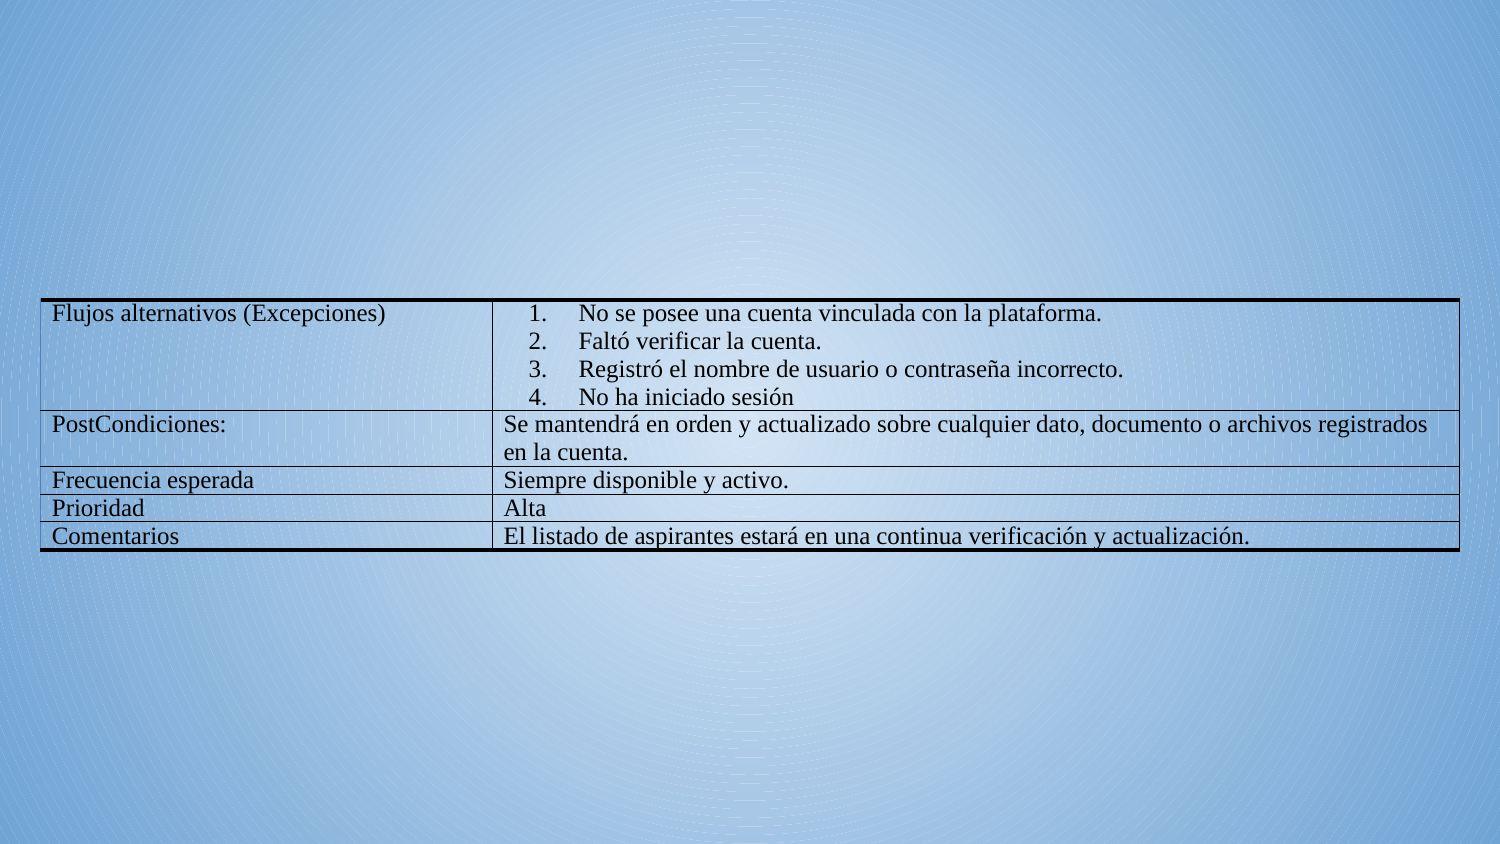

| Flujos alternativos (Excepciones) |  | No se posee una cuenta vinculada con la plataforma. Faltó verificar la cuenta. Registró el nombre de usuario o contraseña incorrecto. No ha iniciado sesión |
| --- | --- | --- |
| PostCondiciones: |  | Se mantendrá en orden y actualizado sobre cualquier dato, documento o archivos registrados en la cuenta. |
| Frecuencia esperada |  | Siempre disponible y activo. |
| Prioridad |  | Alta |
| Comentarios |  | El listado de aspirantes estará en una continua verificación y actualización. |